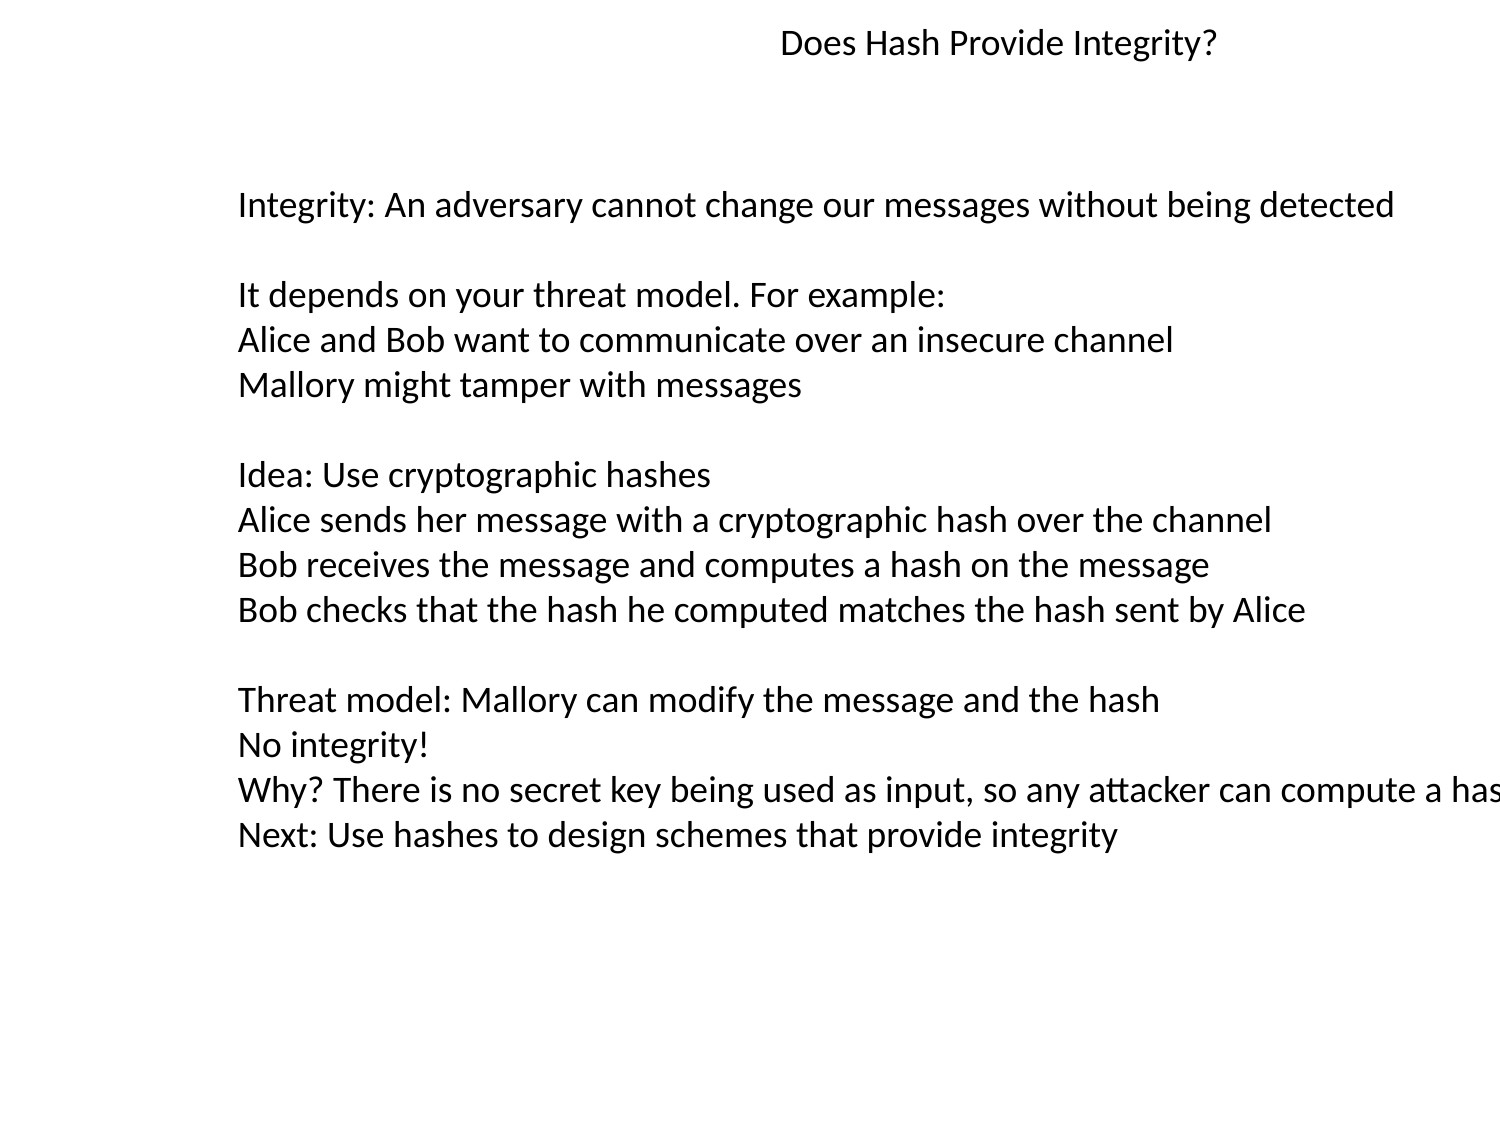

Does Hash Provide Integrity?
Integrity: An adversary cannot change our messages without being detected

It depends on your threat model. For example:
Alice and Bob want to communicate over an insecure channel
Mallory might tamper with messages

Idea: Use cryptographic hashes
Alice sends her message with a cryptographic hash over the channel
Bob receives the message and computes a hash on the message
Bob checks that the hash he computed matches the hash sent by Alice

Threat model: Mallory can modify the message and the hash
No integrity!
Why? There is no secret key being used as input, so any attacker can compute a hash on any value
Next: Use hashes to design schemes that provide integrity
Alice
Bob
X

H(M’)
M, H(M)
X
M’